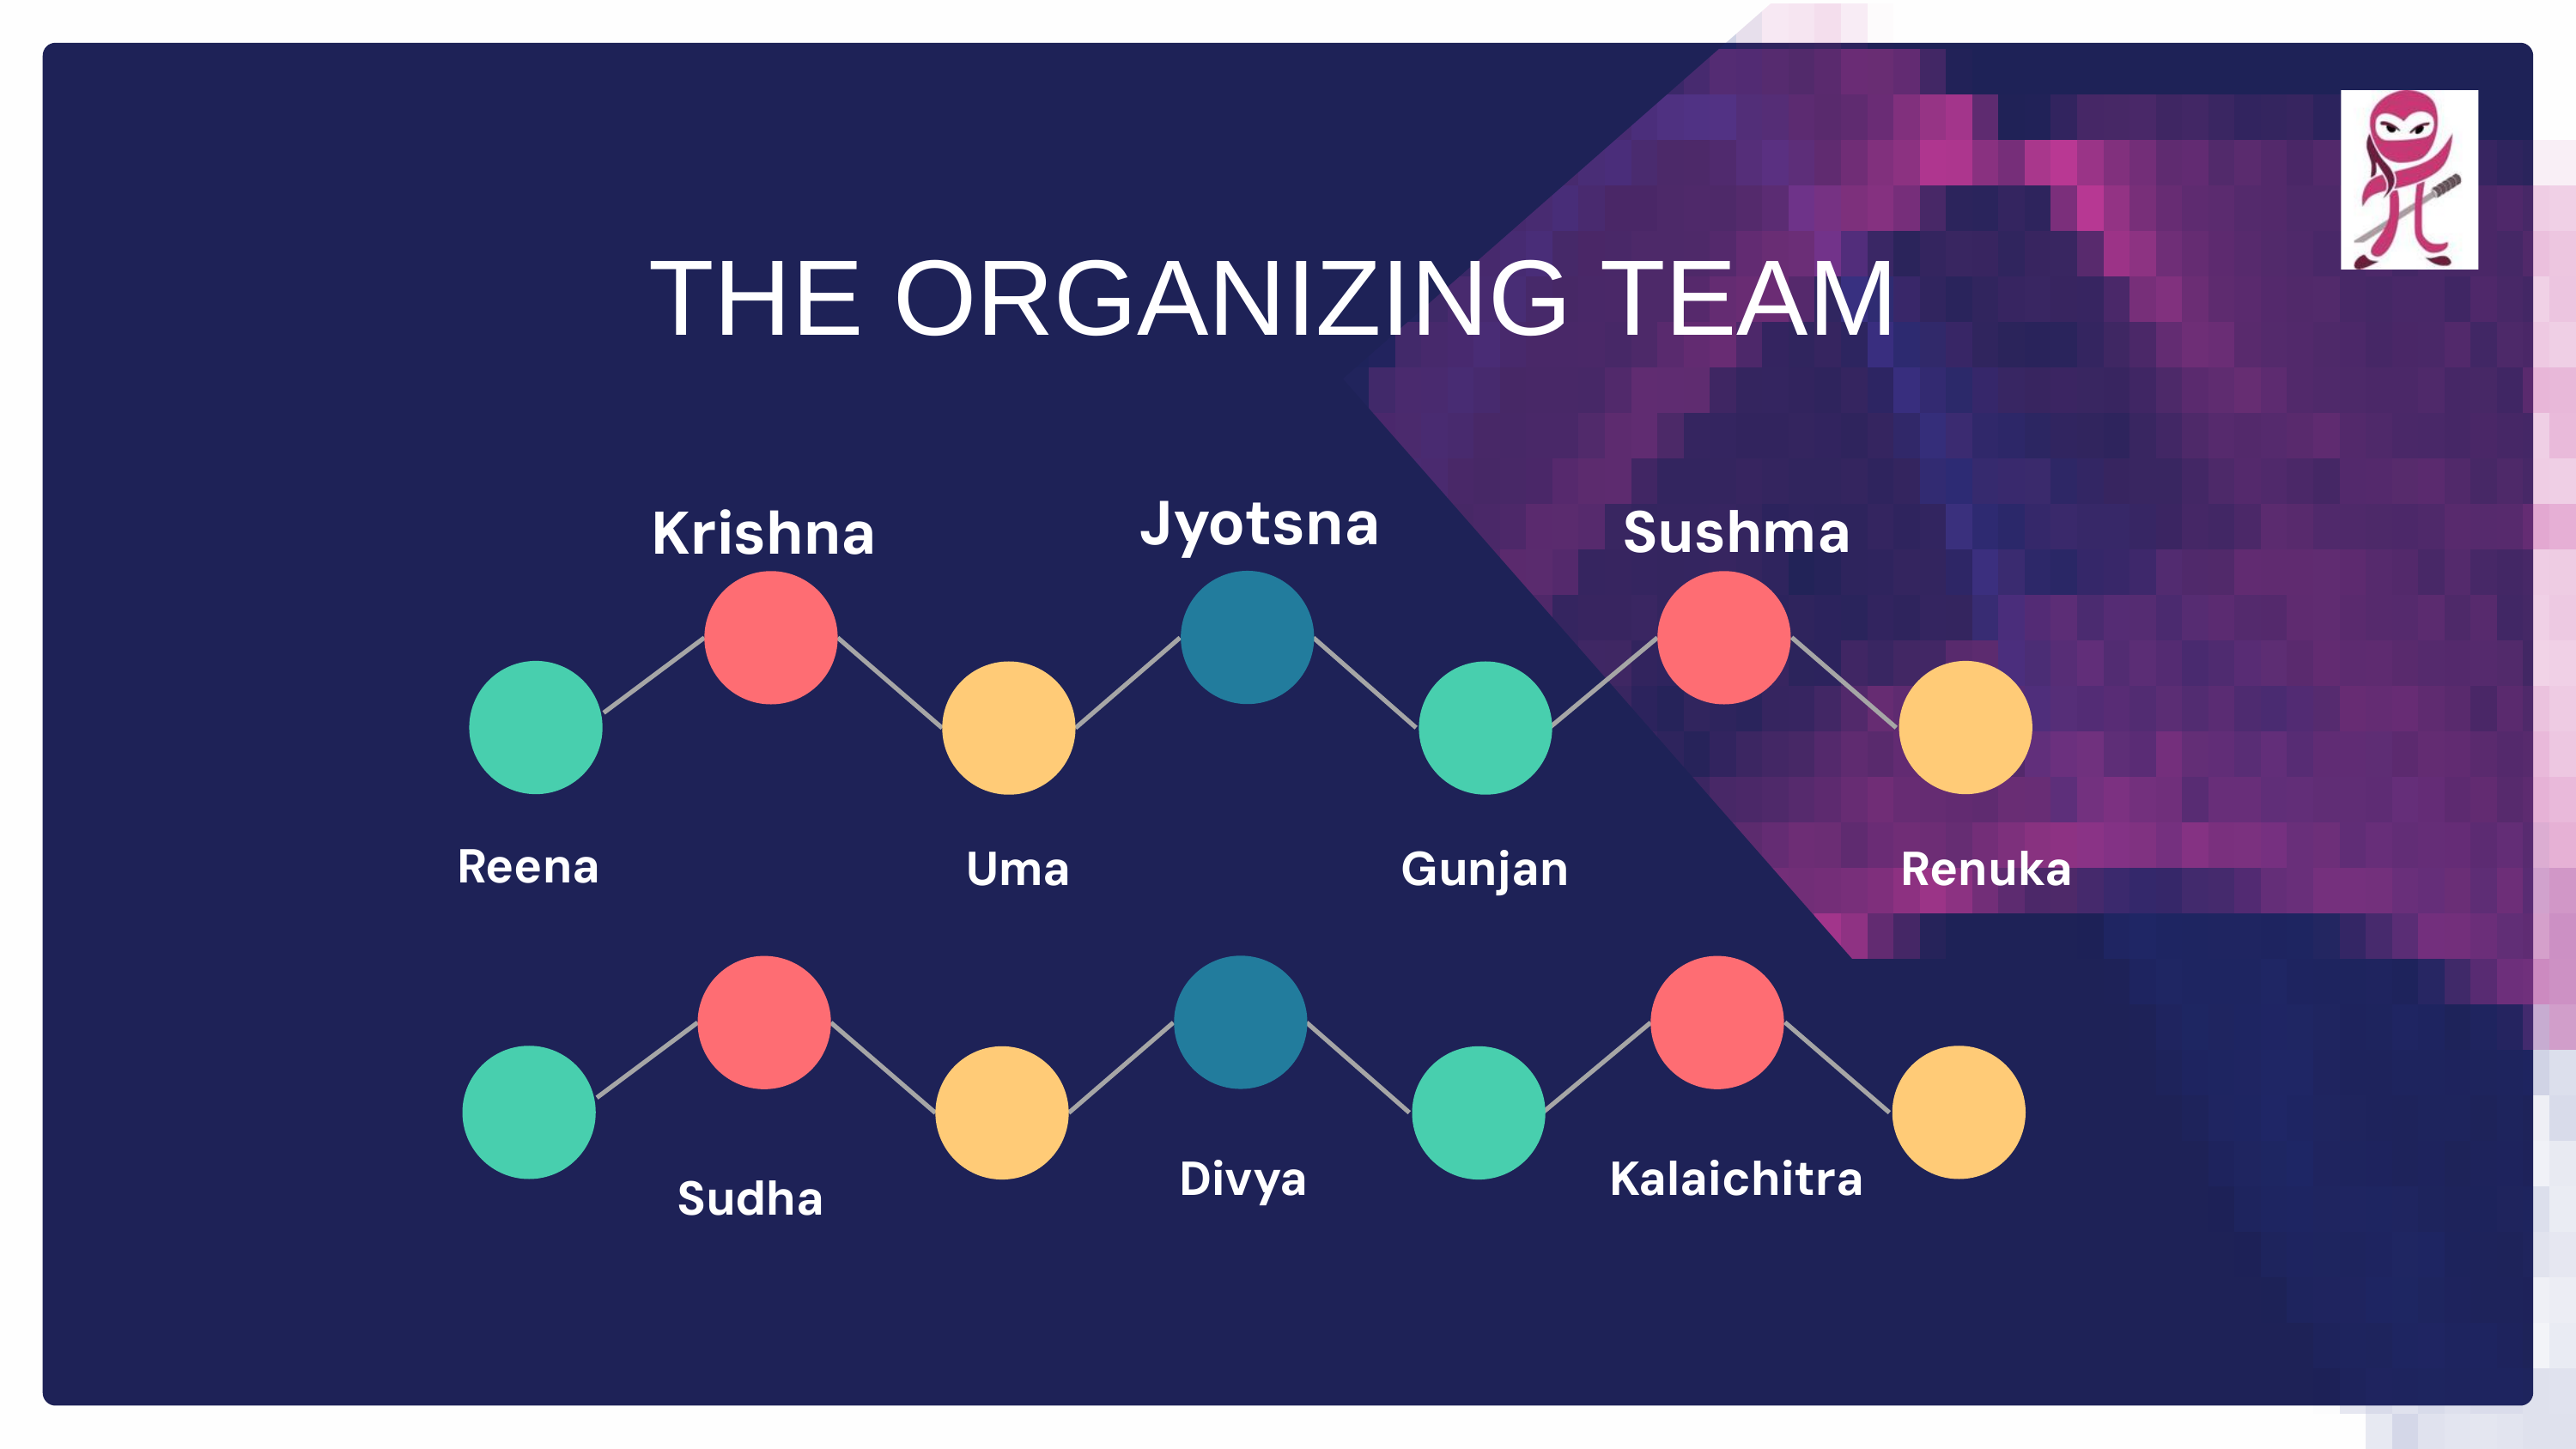

THE ORGANIZING TEAM

Jyotsna

Uma
Gunjan
Renuka
Divya
Sudha
Krishna
Sushma
Reena

Kalaichitra